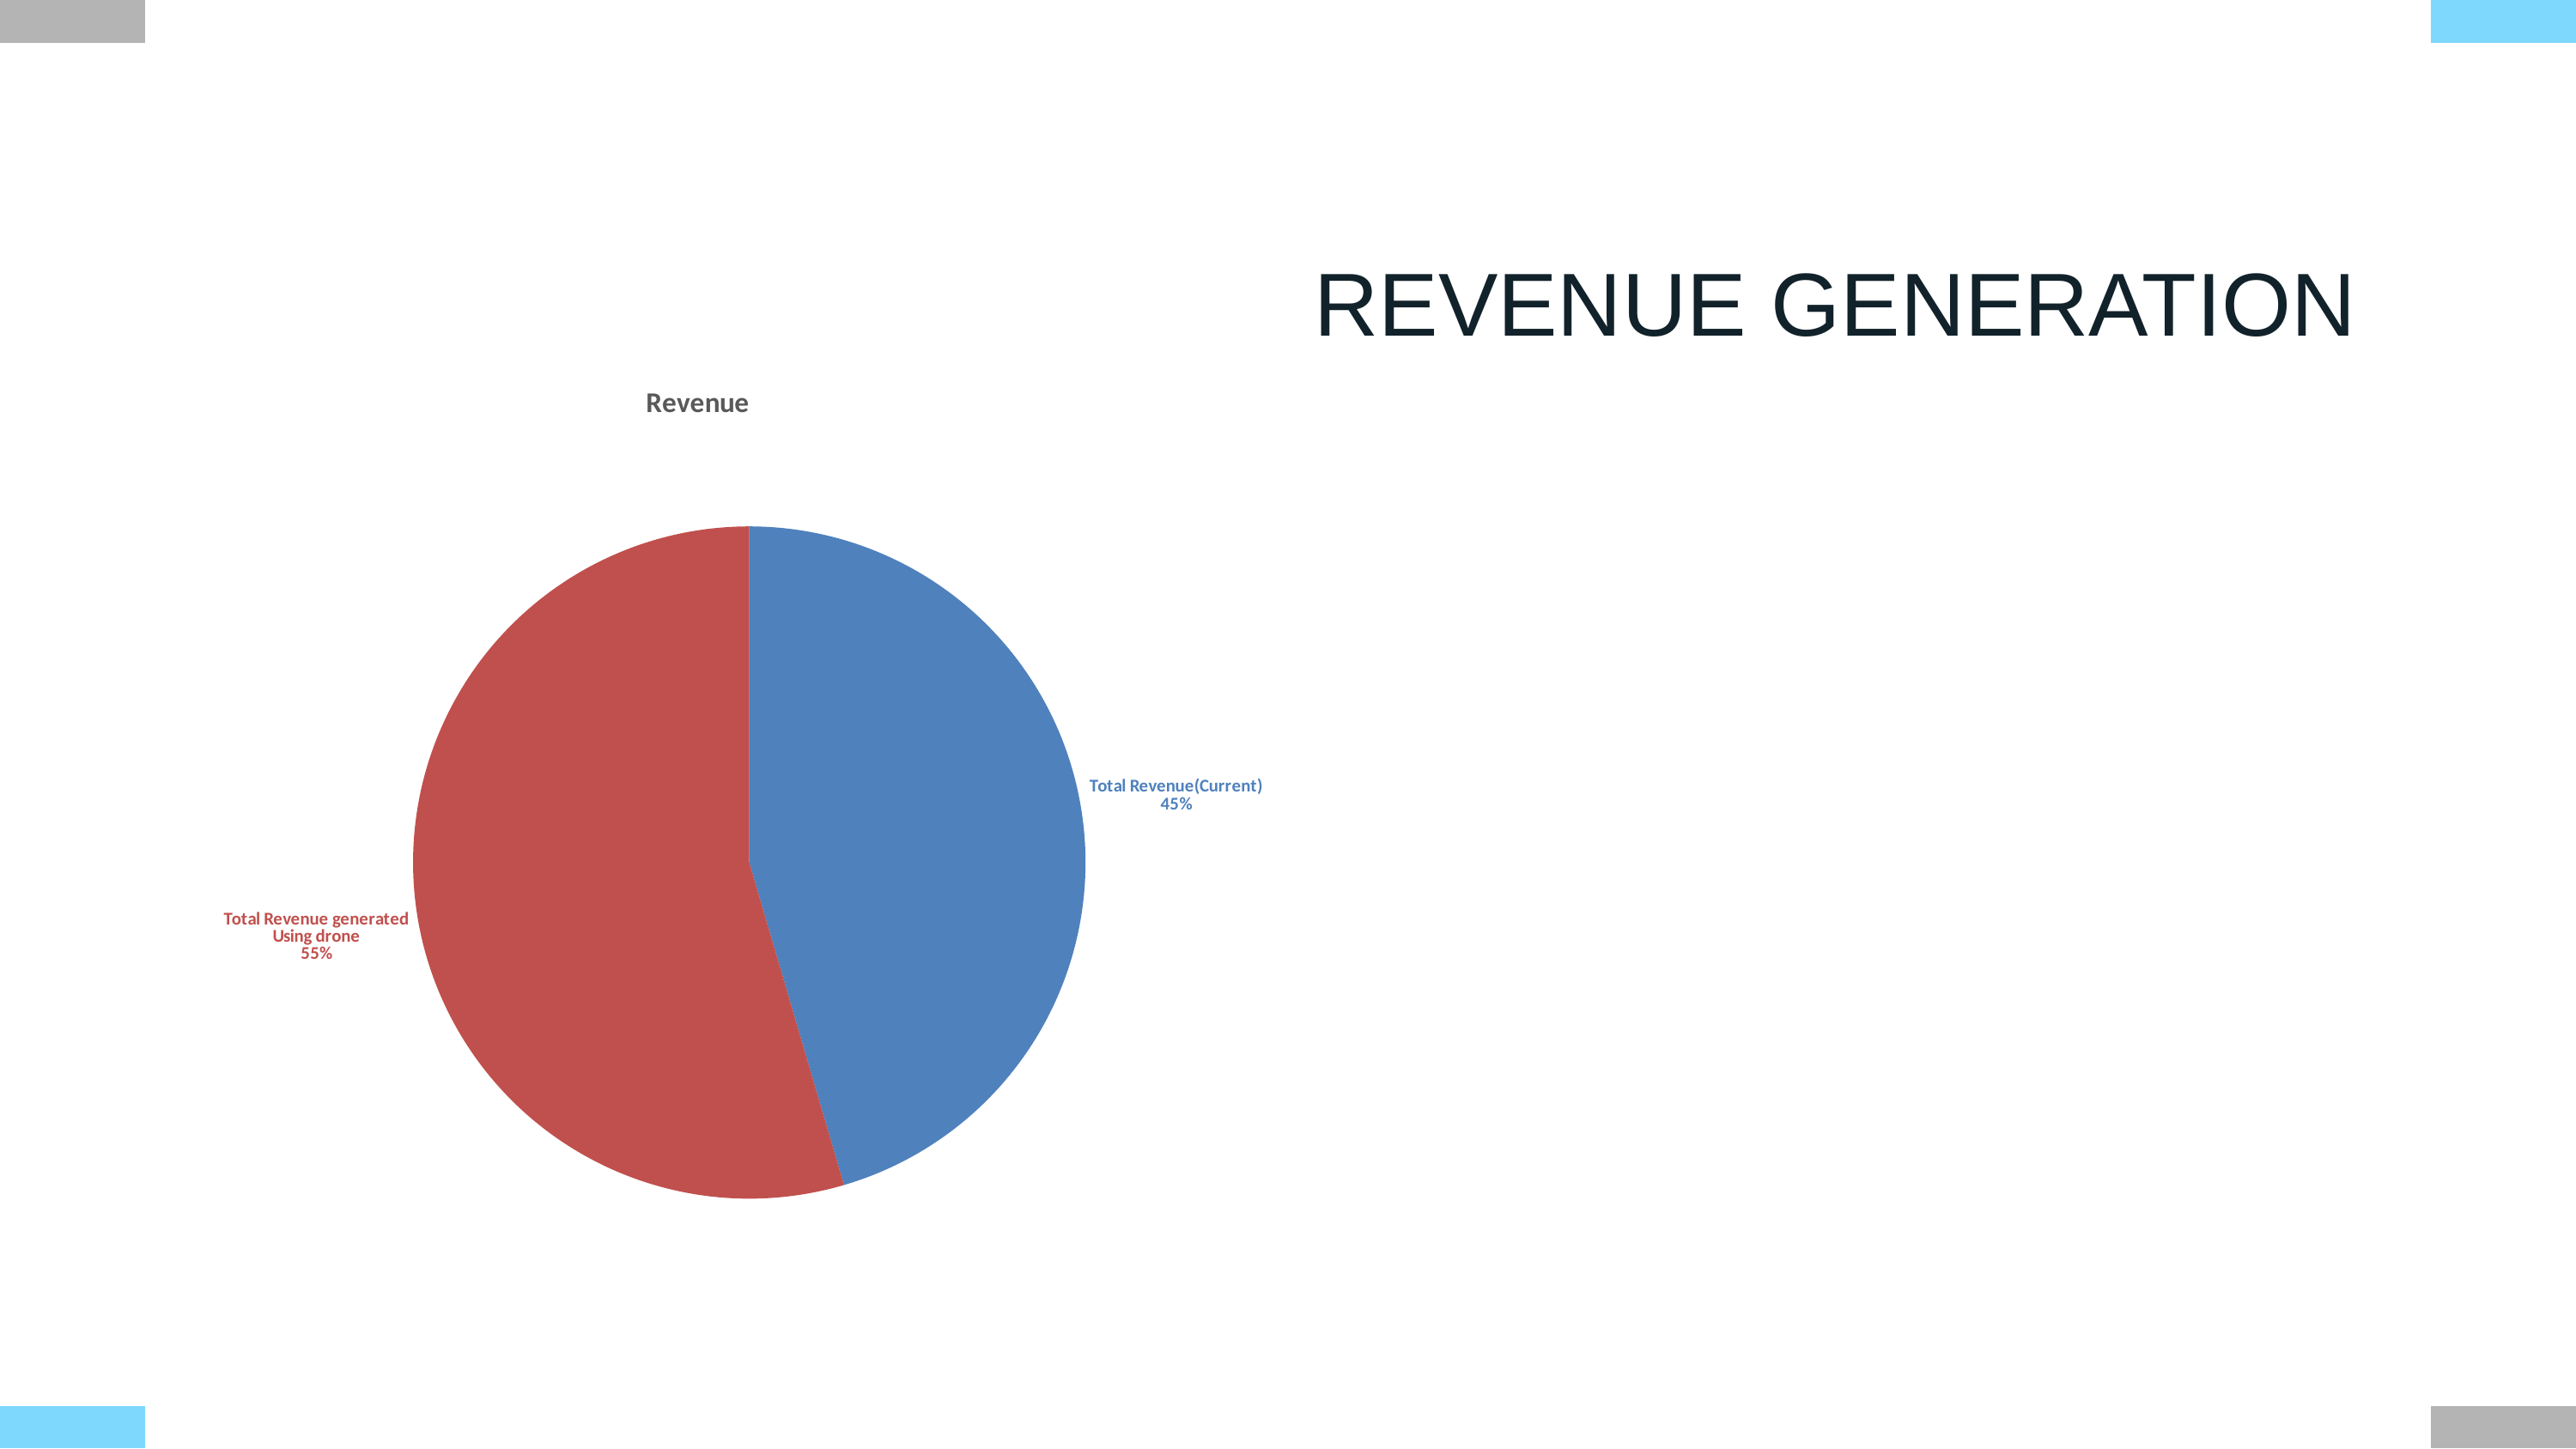

REVENUE GENERATION

### Chart: Revenue

| Category |  |
|---|---|
| Total Revenue(Current) | 124200000.0 |
| Total Revenue generated Using drone | 149040000.0 |